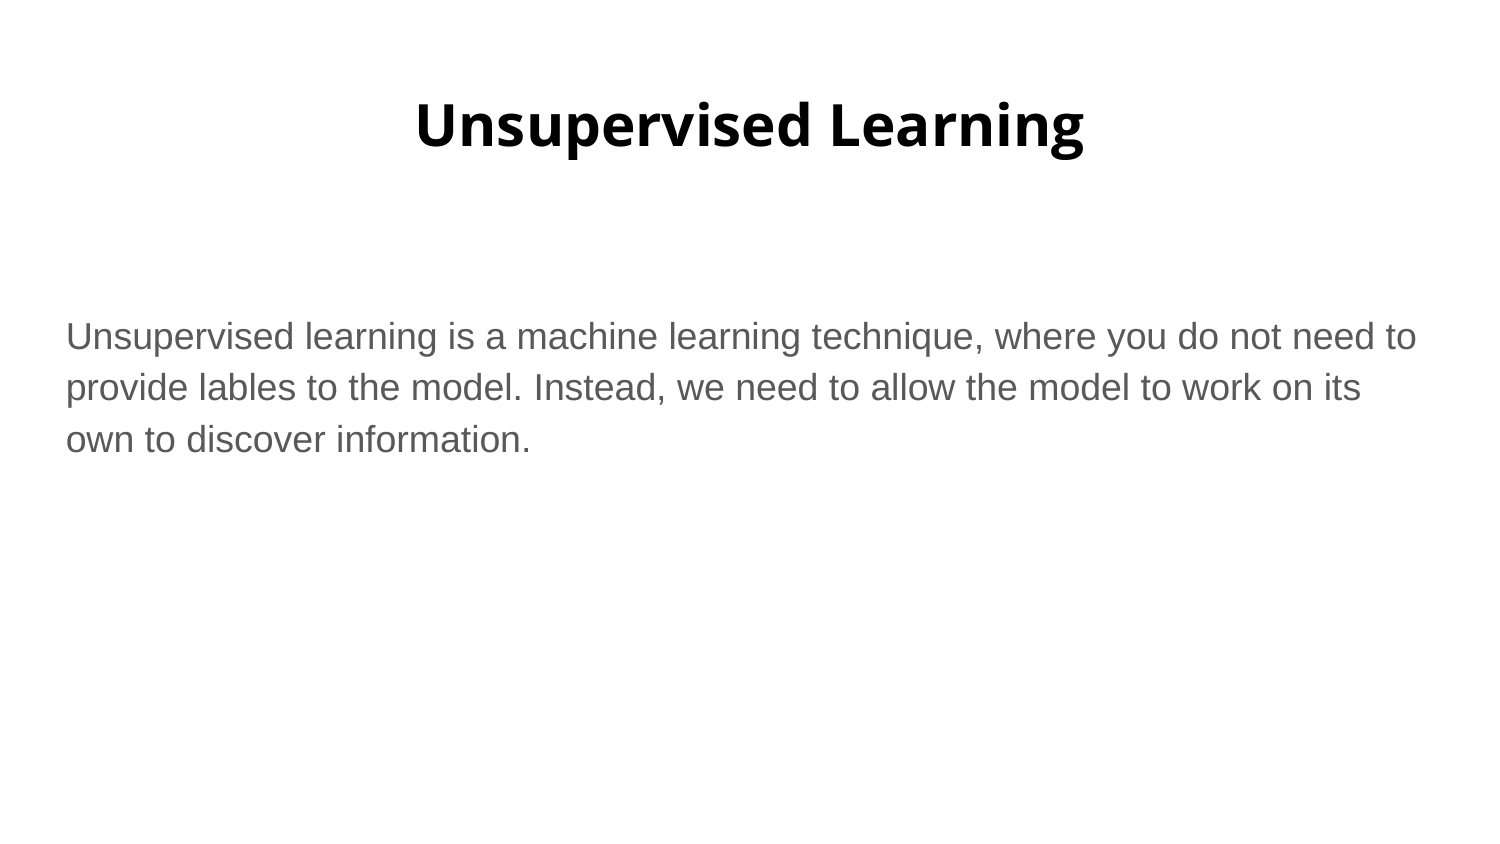

Unsupervised Learning
Unsupervised learning is a machine learning technique, where you do not need to provide lables to the model. Instead, we need to allow the model to work on its own to discover information.